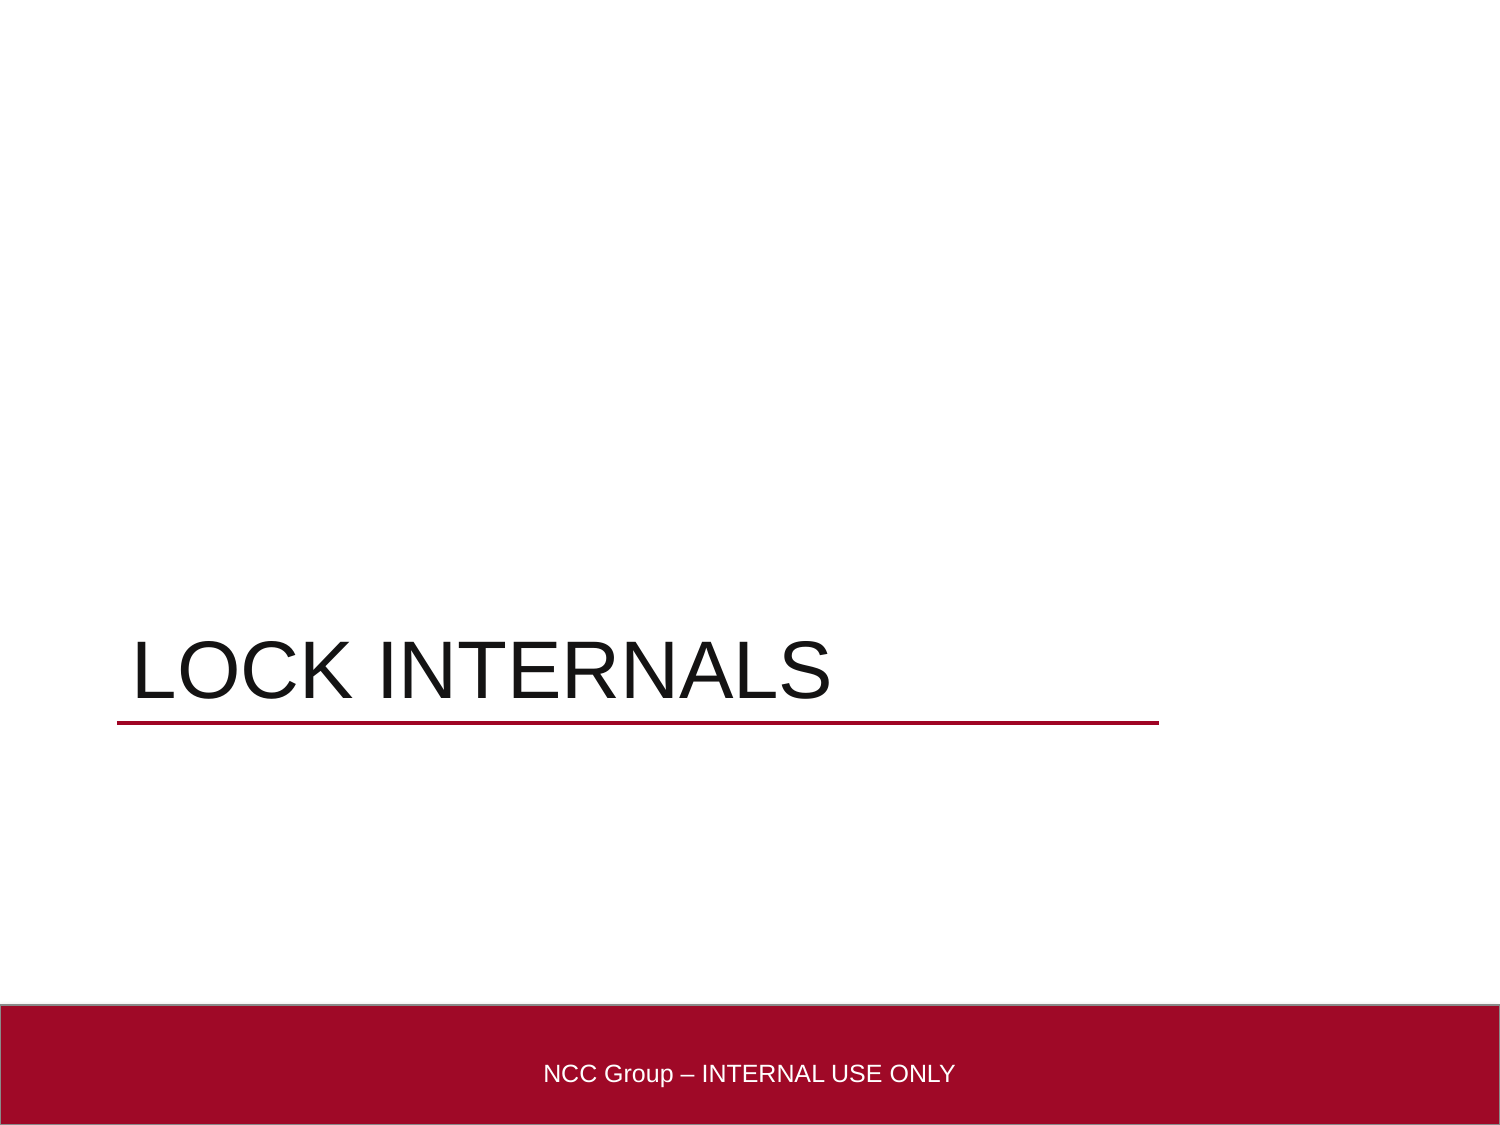

# Lock Internals
NCC Group – INTERNAL USE ONLY